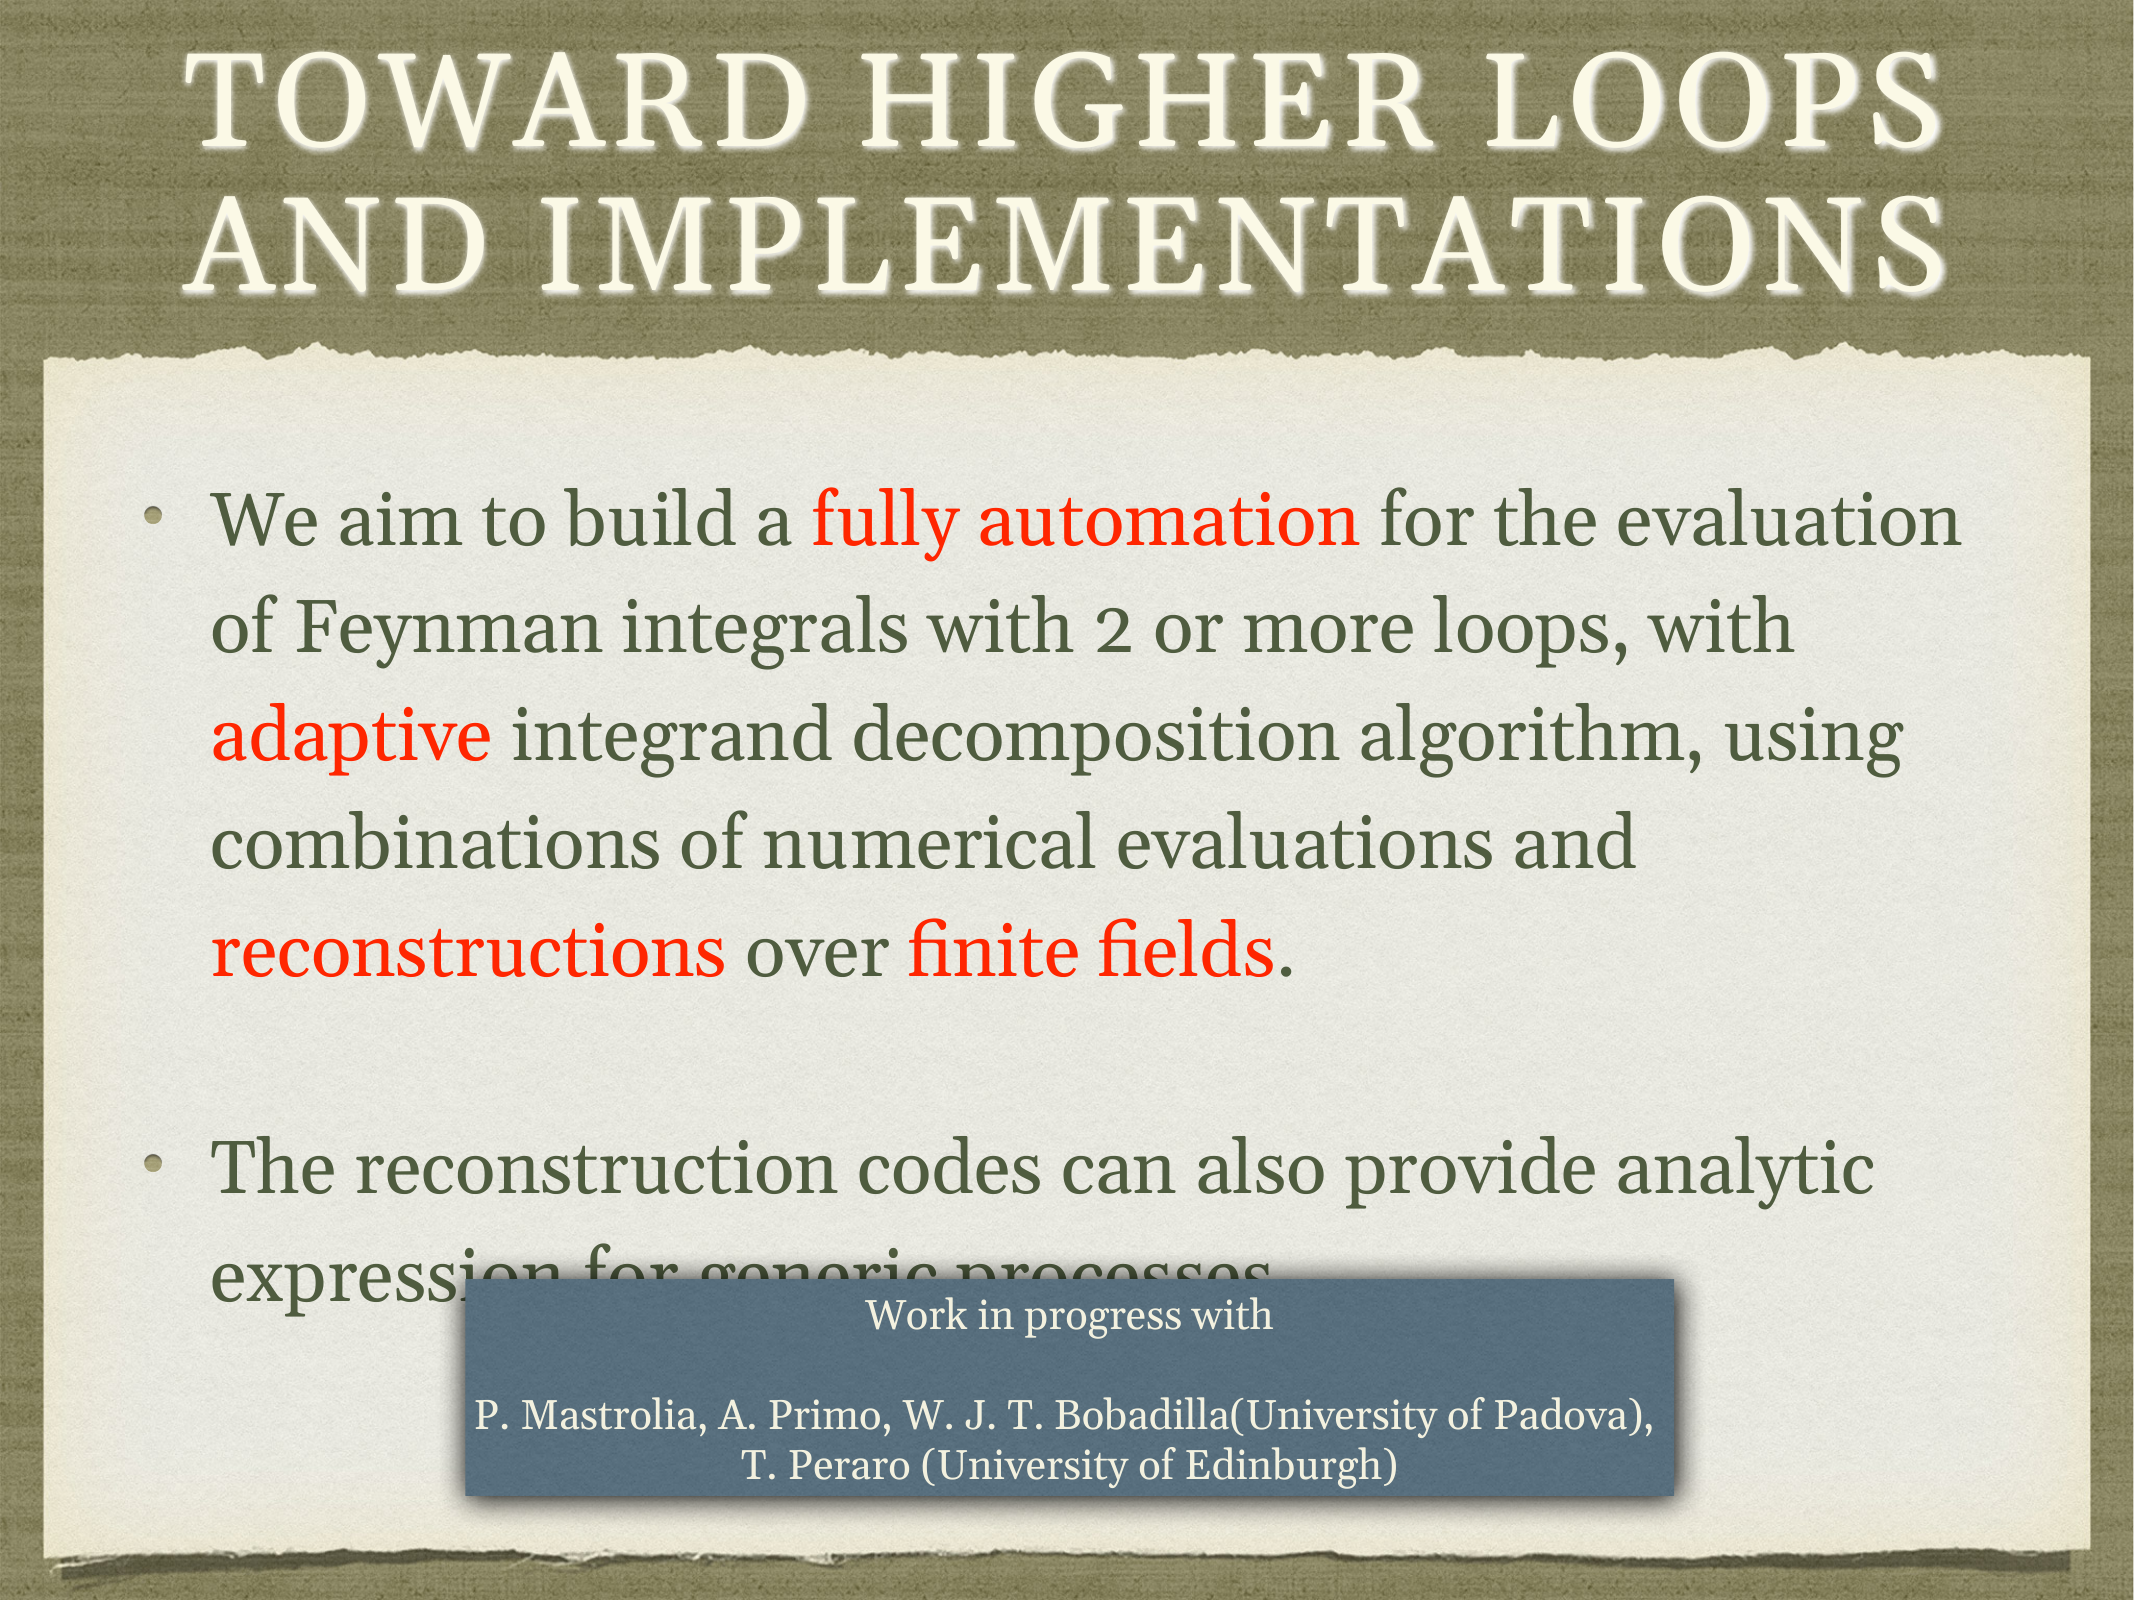

# toward higher loops and implementations
We aim to build a fully automation for the evaluation of Feynman integrals with 2 or more loops, with adaptive integrand decomposition algorithm, using combinations of numerical evaluations and reconstructions over finite fields.
The reconstruction codes can also provide analytic expression for generic processes.
Work in progress with

P. Mastrolia, A. Primo, W. J. T. Bobadilla(University of Padova),
T. Peraro (University of Edinburgh)
29